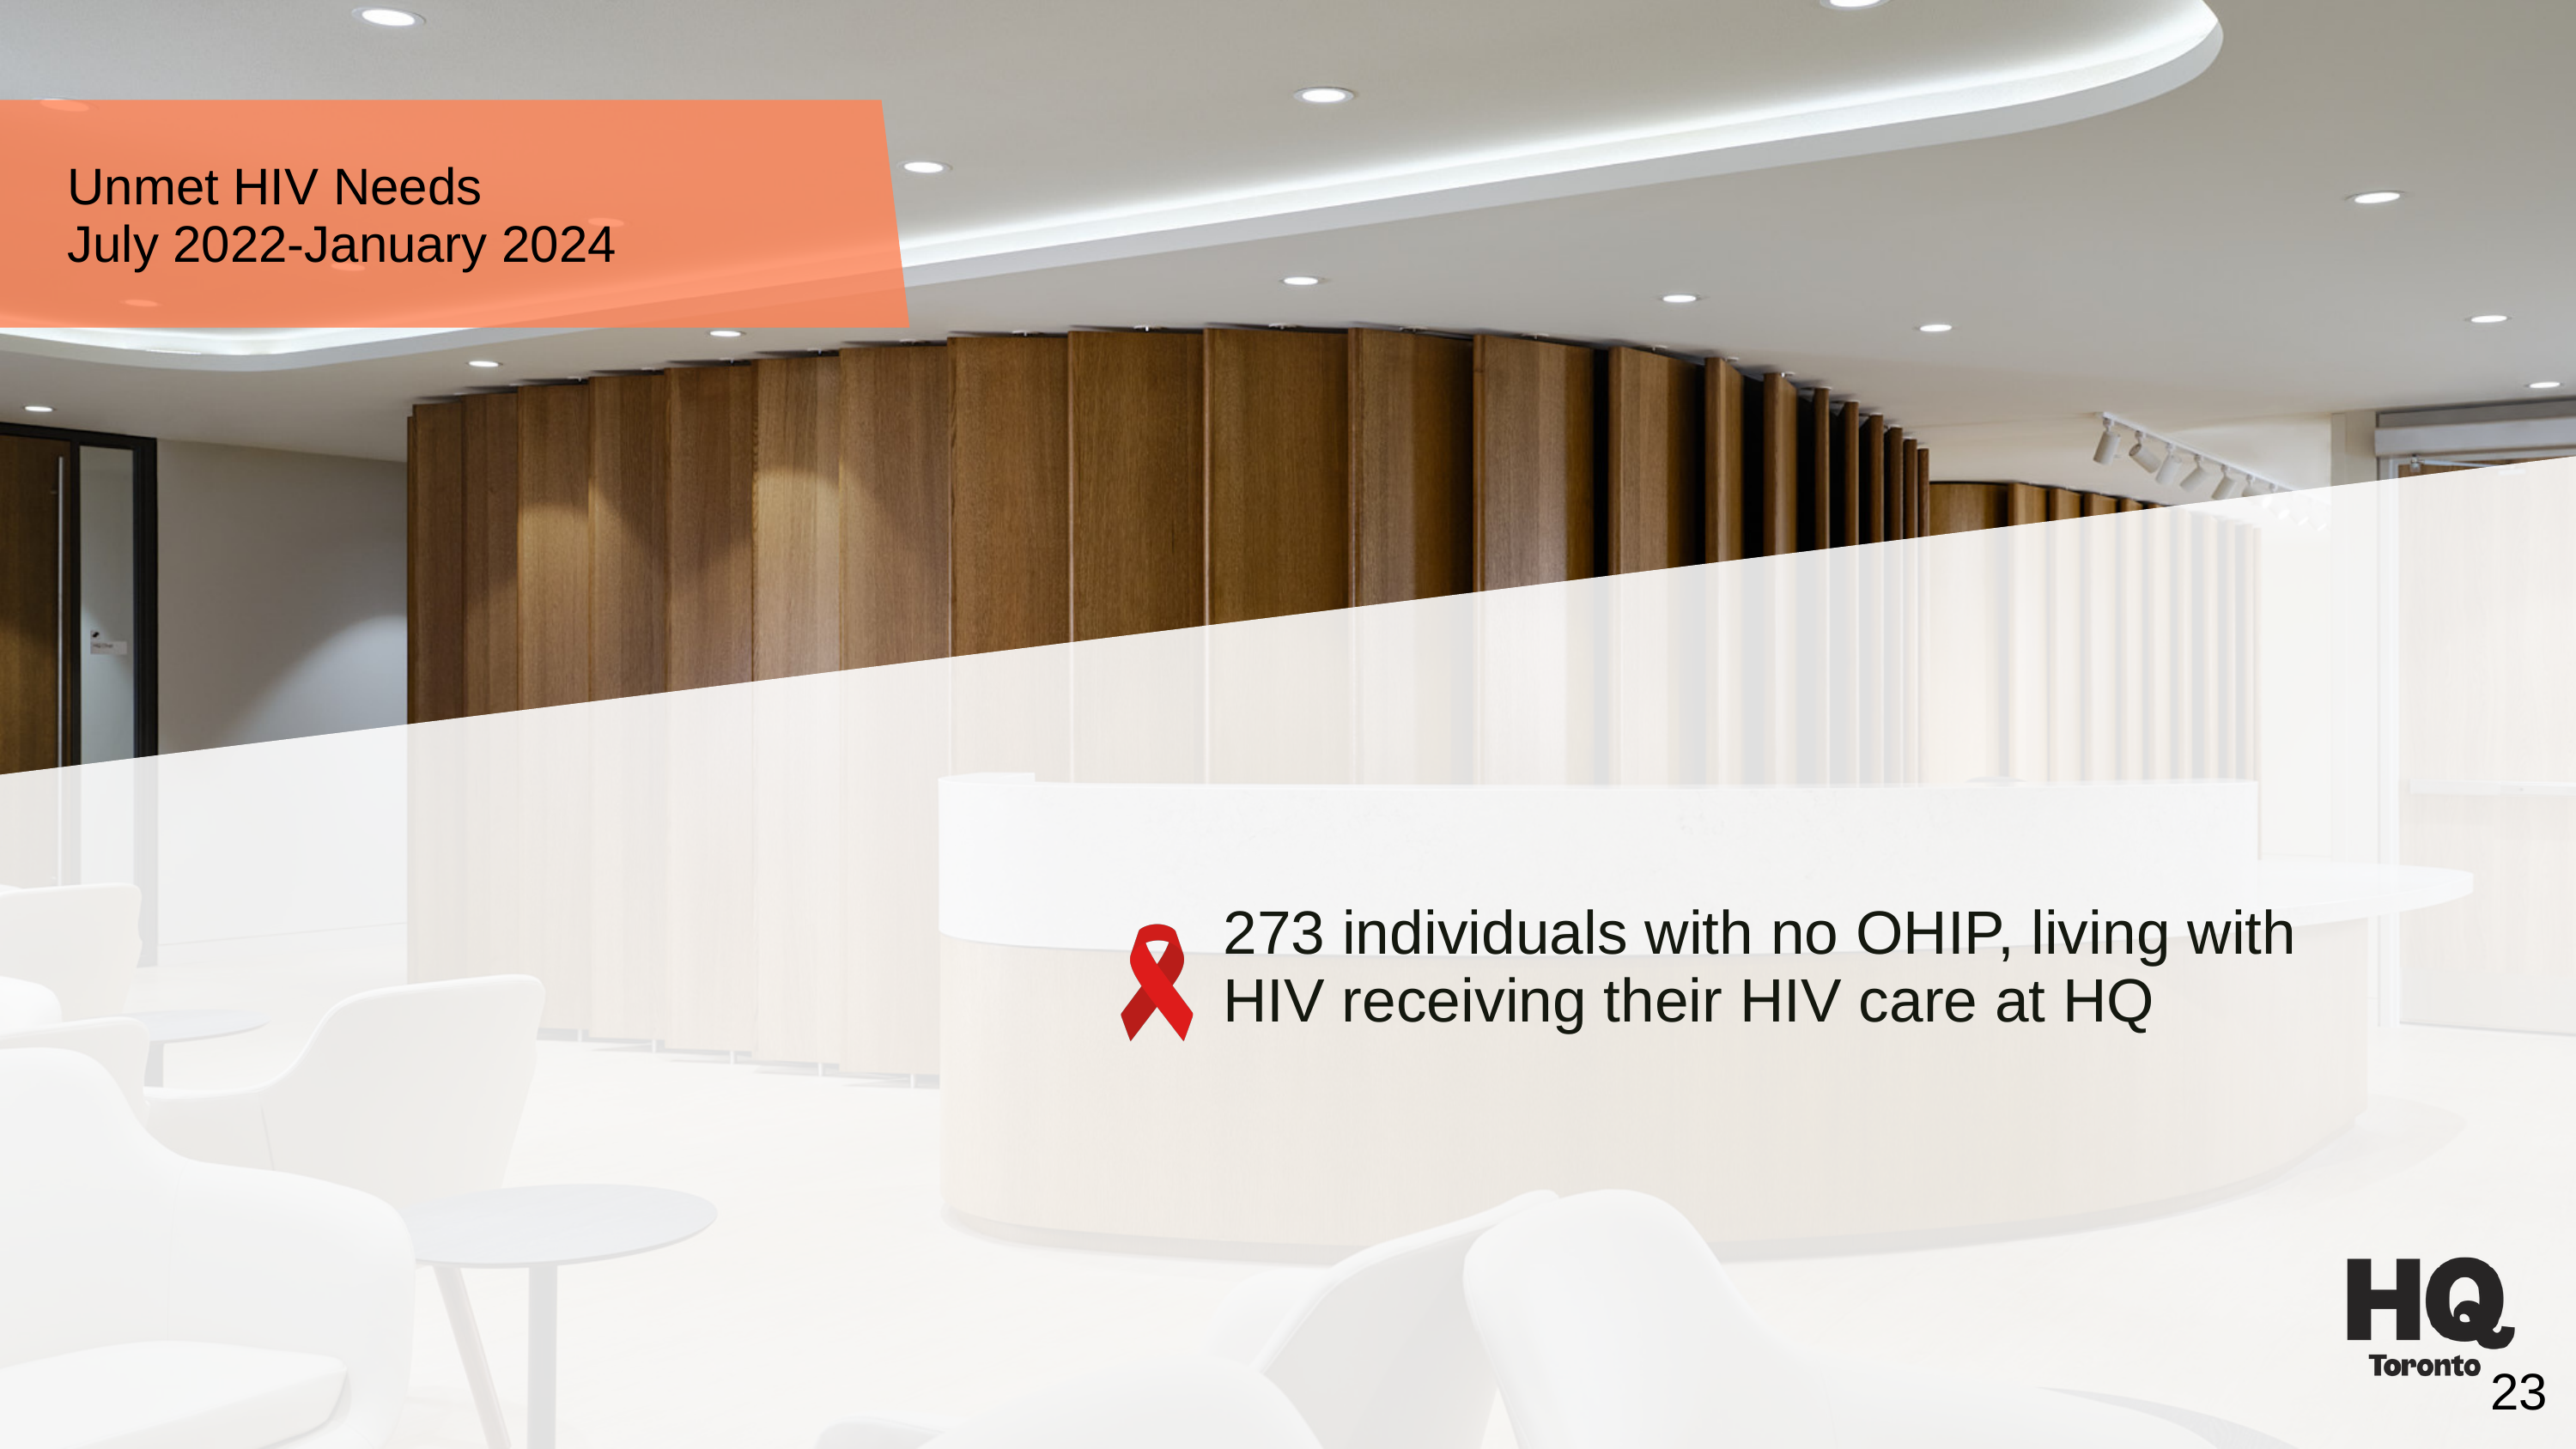

Unmet HIV Needs
July 2022-January 2024

273 individuals with no OHIP, living with HIV receiving their HIV care at HQ

23